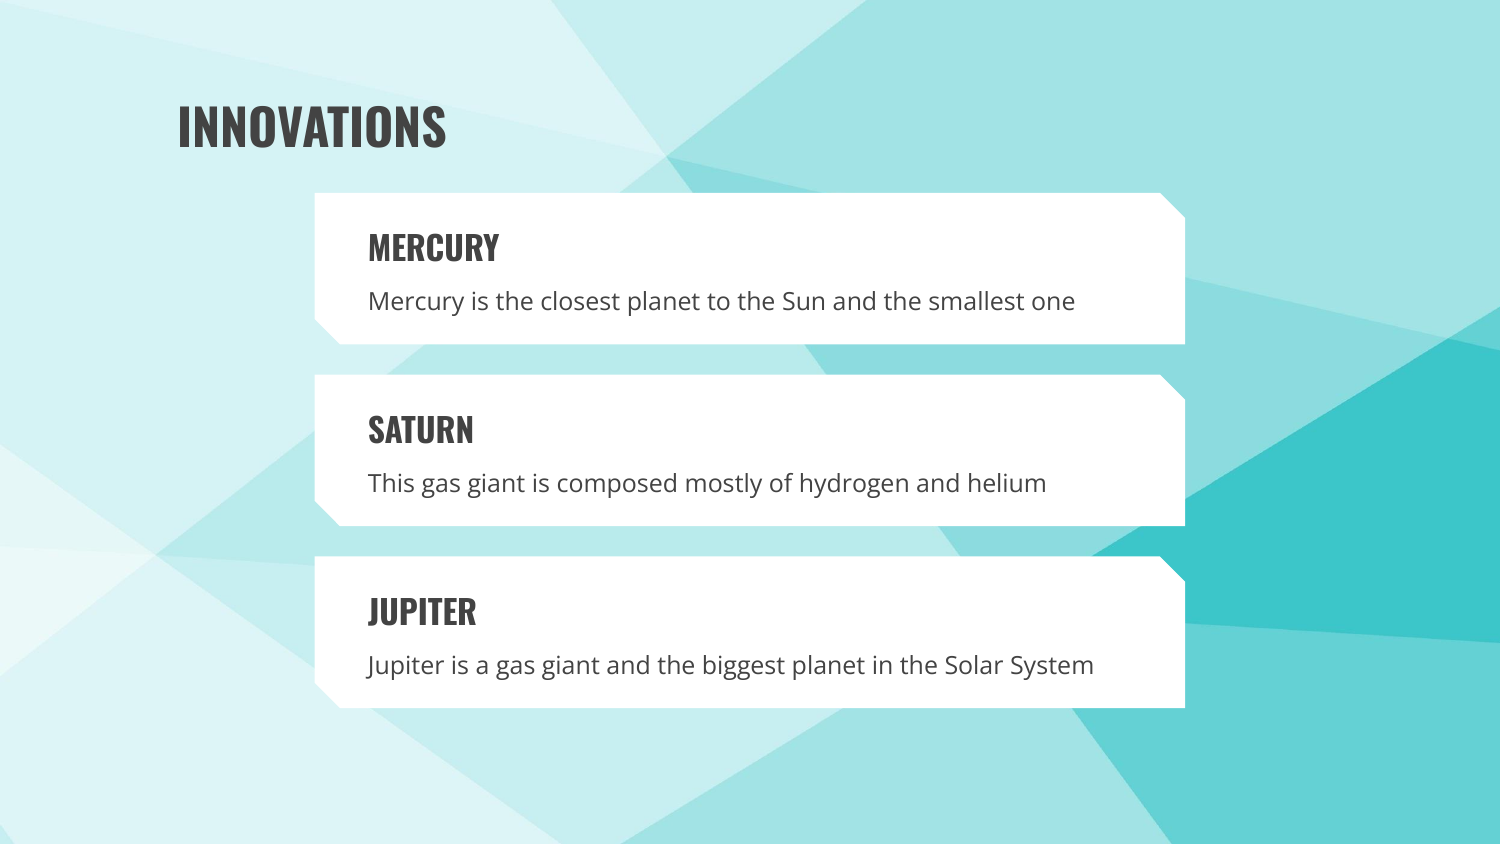

# INNOVATIONS

MERCURY
Mercury is the closest planet to the Sun and the smallest one

SATURN
This gas giant is composed mostly of hydrogen and helium

JUPITER
Jupiter is a gas giant and the biggest planet in the Solar System